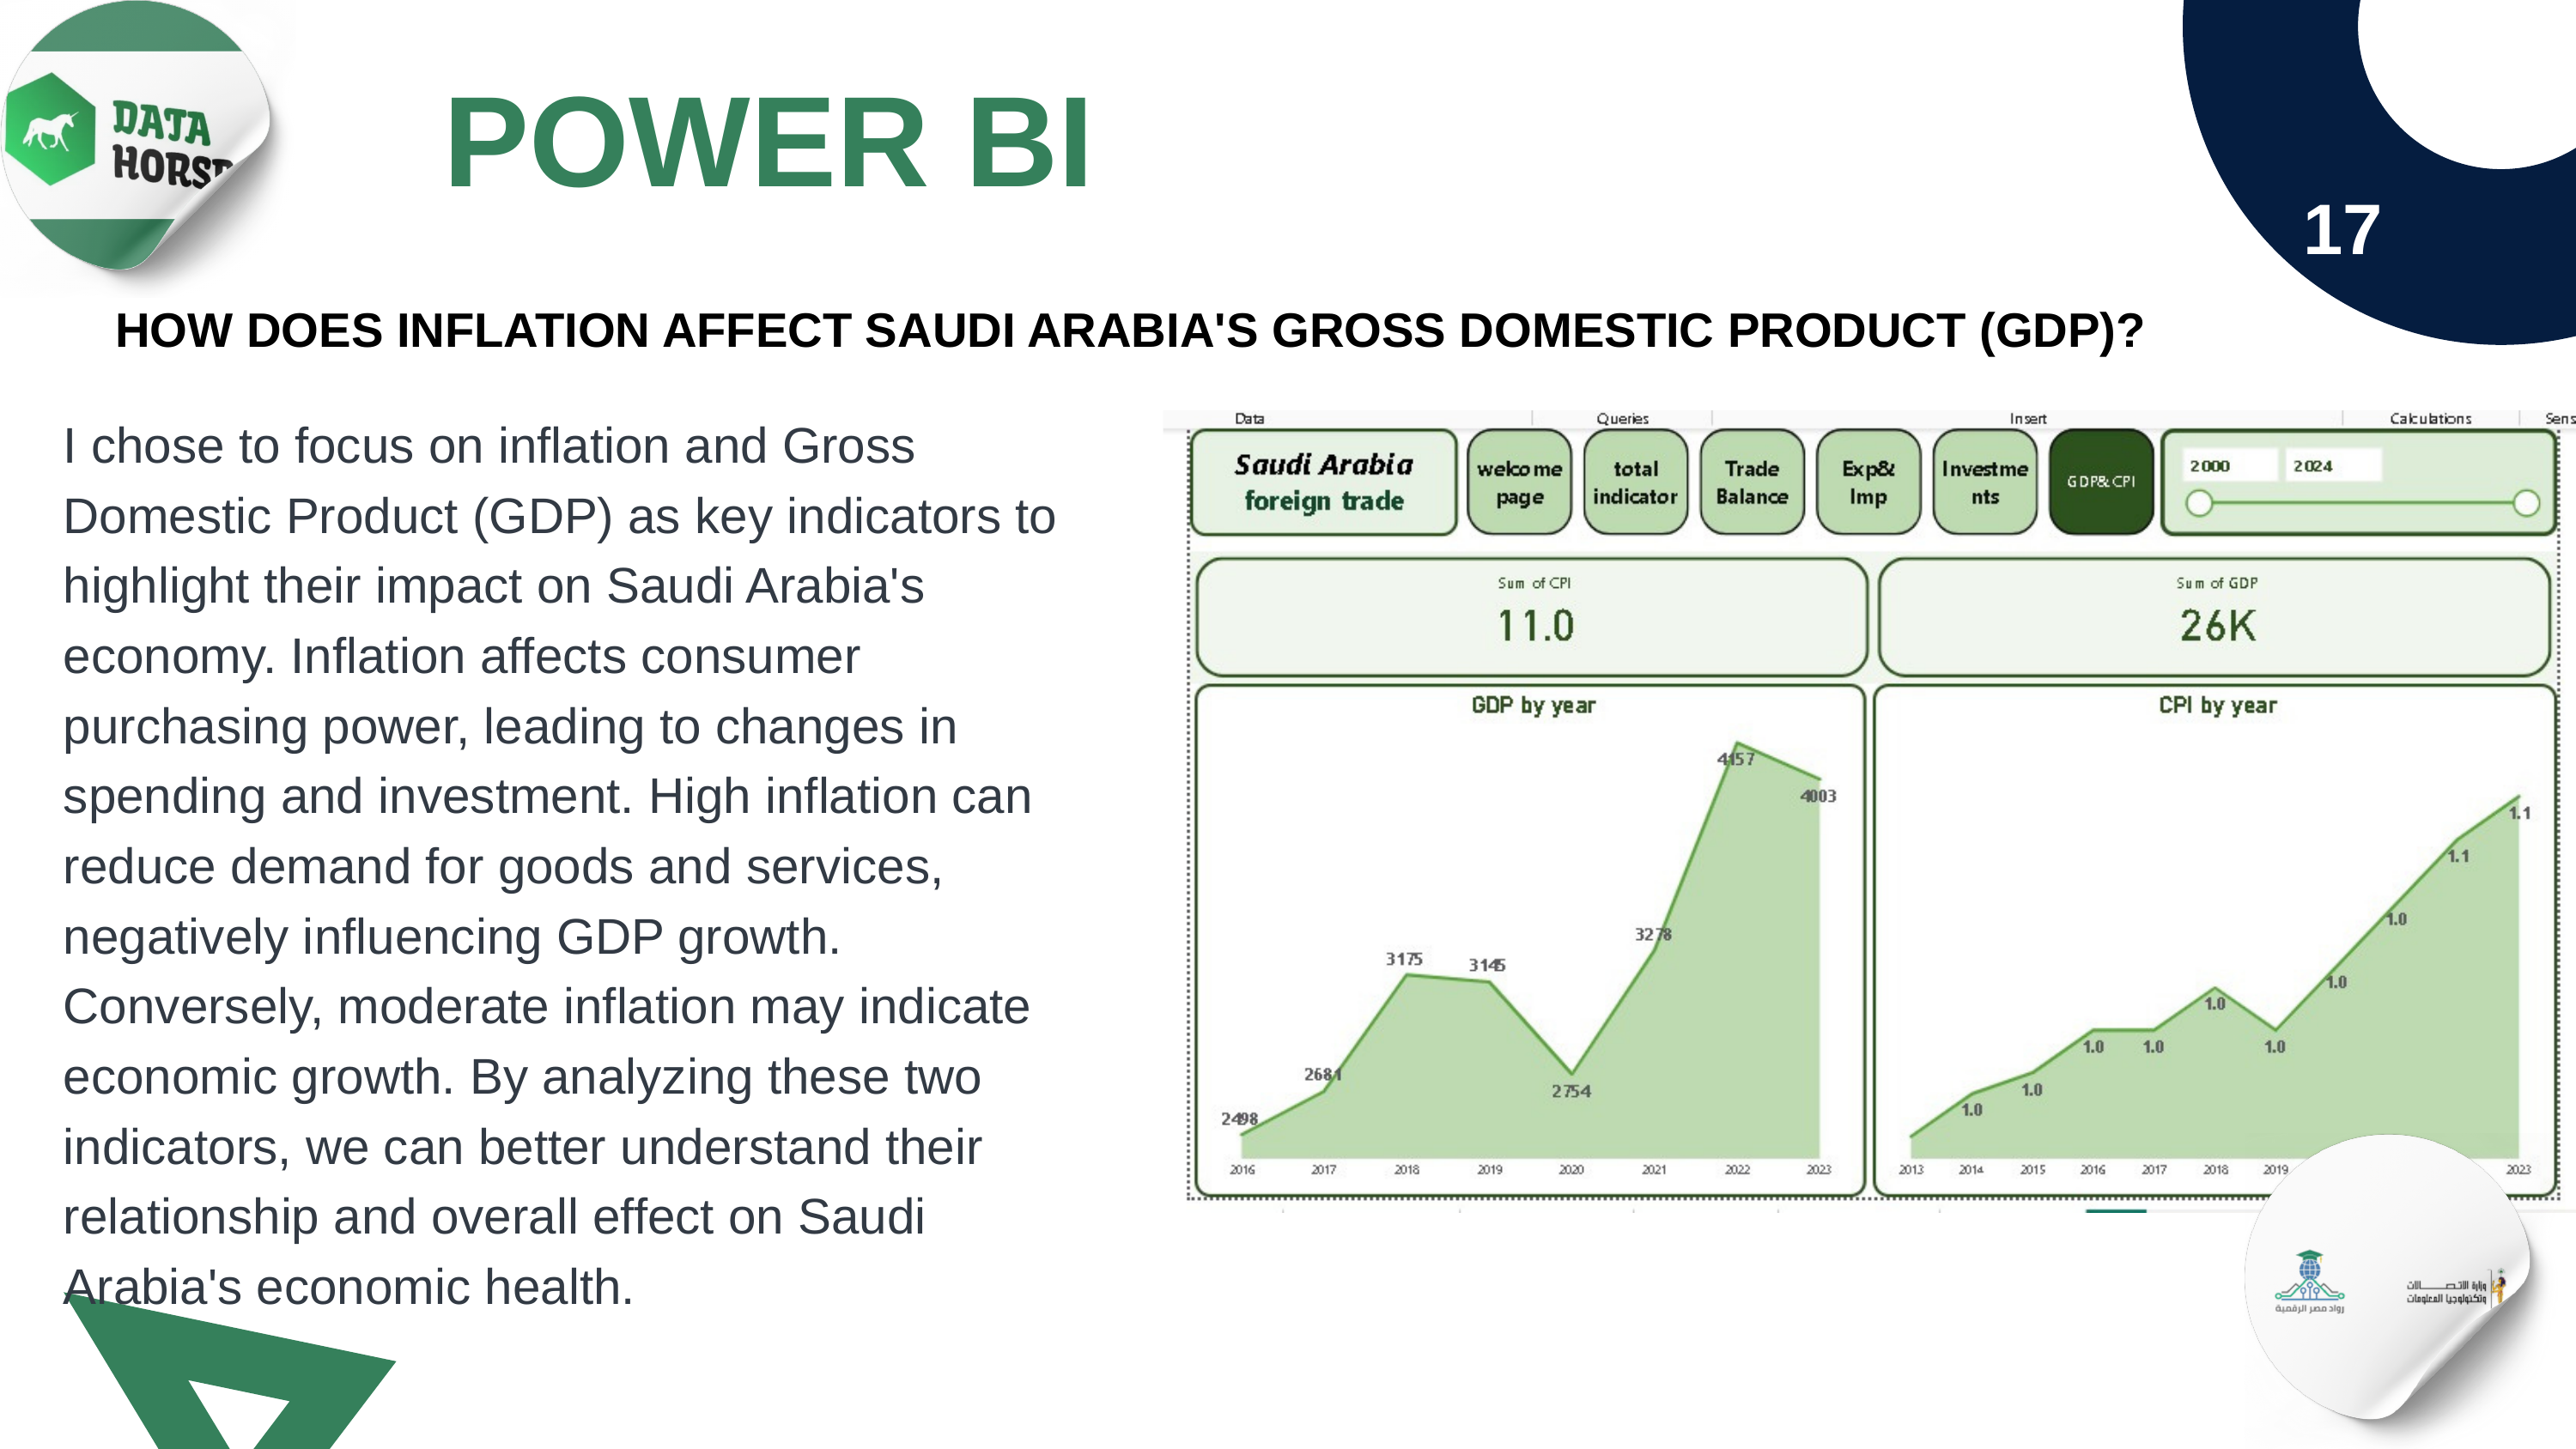

POWER BI
17
HOW DOES INFLATION AFFECT SAUDI ARABIA'S GROSS DOMESTIC PRODUCT (GDP)?
I chose to focus on inflation and Gross Domestic Product (GDP) as key indicators to highlight their impact on Saudi Arabia's economy. Inflation affects consumer purchasing power, leading to changes in spending and investment. High inflation can reduce demand for goods and services, negatively influencing GDP growth. Conversely, moderate inflation may indicate economic growth. By analyzing these two indicators, we can better understand their relationship and overall effect on Saudi Arabia's economic health.